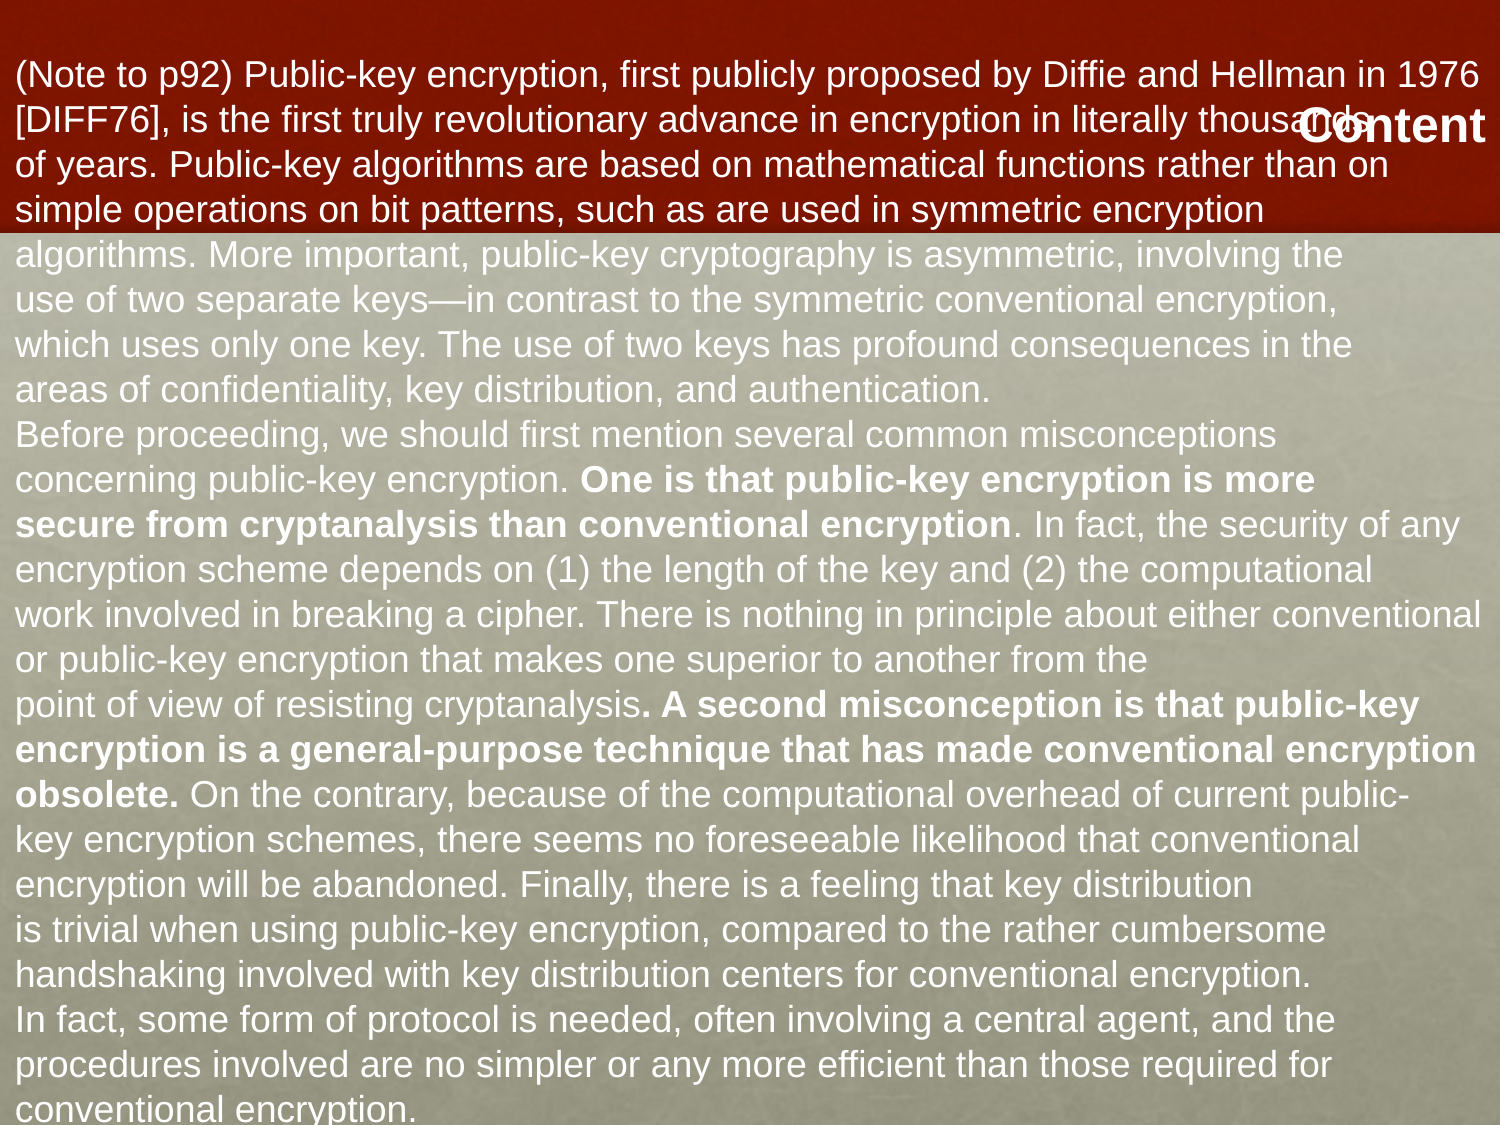

(Note to p92) Public-key encryption, first publicly proposed by Diffie and Hellman in 1976
[DIFF76], is the first truly revolutionary advance in encryption in literally thousands
of years. Public-key algorithms are based on mathematical functions rather than on simple operations on bit patterns, such as are used in symmetric encryption
algorithms. More important, public-key cryptography is asymmetric, involving the
use of two separate keys—in contrast to the symmetric conventional encryption,
which uses only one key. The use of two keys has profound consequences in the
areas of confidentiality, key distribution, and authentication.
Before proceeding, we should first mention several common misconceptions
concerning public-key encryption. One is that public-key encryption is more
secure from cryptanalysis than conventional encryption. In fact, the security of any
encryption scheme depends on (1) the length of the key and (2) the computational
work involved in breaking a cipher. There is nothing in principle about either conventional or public-key encryption that makes one superior to another from the
point of view of resisting cryptanalysis. A second misconception is that public-key
encryption is a general-purpose technique that has made conventional encryption
obsolete. On the contrary, because of the computational overhead of current public-
key encryption schemes, there seems no foreseeable likelihood that conventional
encryption will be abandoned. Finally, there is a feeling that key distribution
is trivial when using public-key encryption, compared to the rather cumbersome
handshaking involved with key distribution centers for conventional encryption.
In fact, some form of protocol is needed, often involving a central agent, and the
procedures involved are no simpler or any more efficient than those required for
conventional encryption.